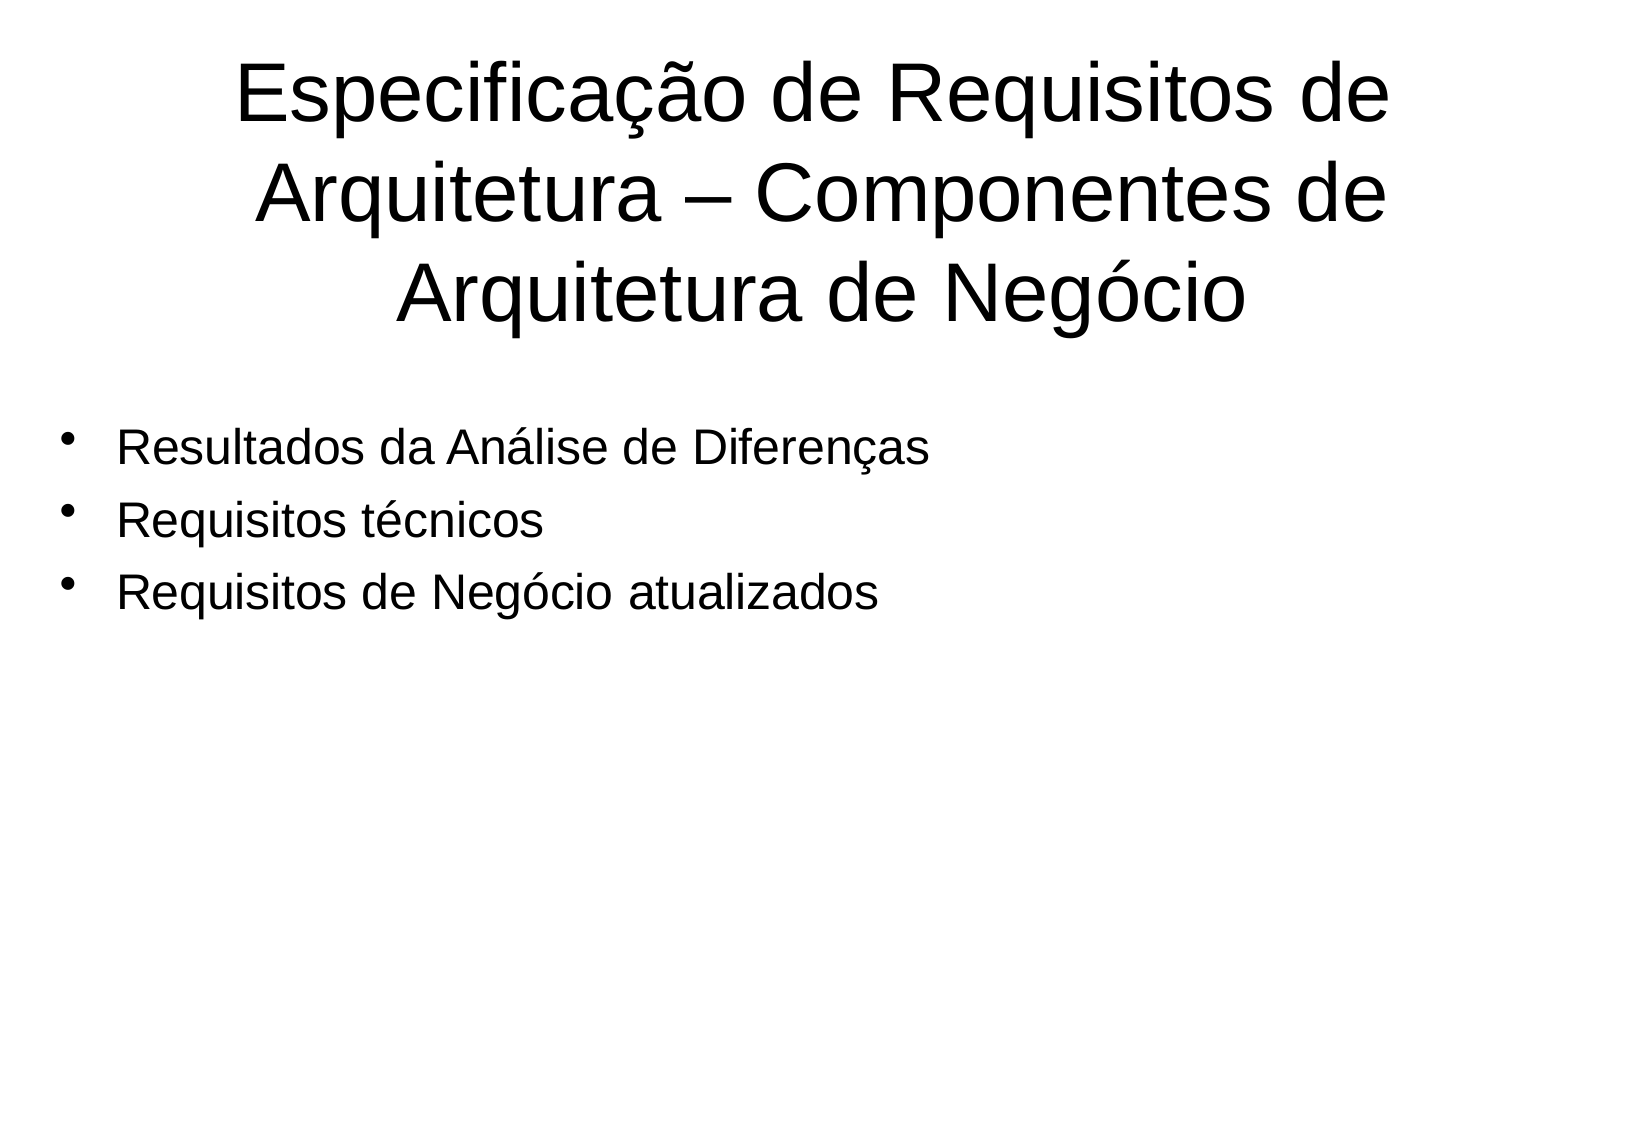

# Especificação de Requisitos de  Arquitetura – Componentes de  Arquitetura de Negócio
Resultados da Análise de Diferenças
Requisitos técnicos
Requisitos de Negócio atualizados